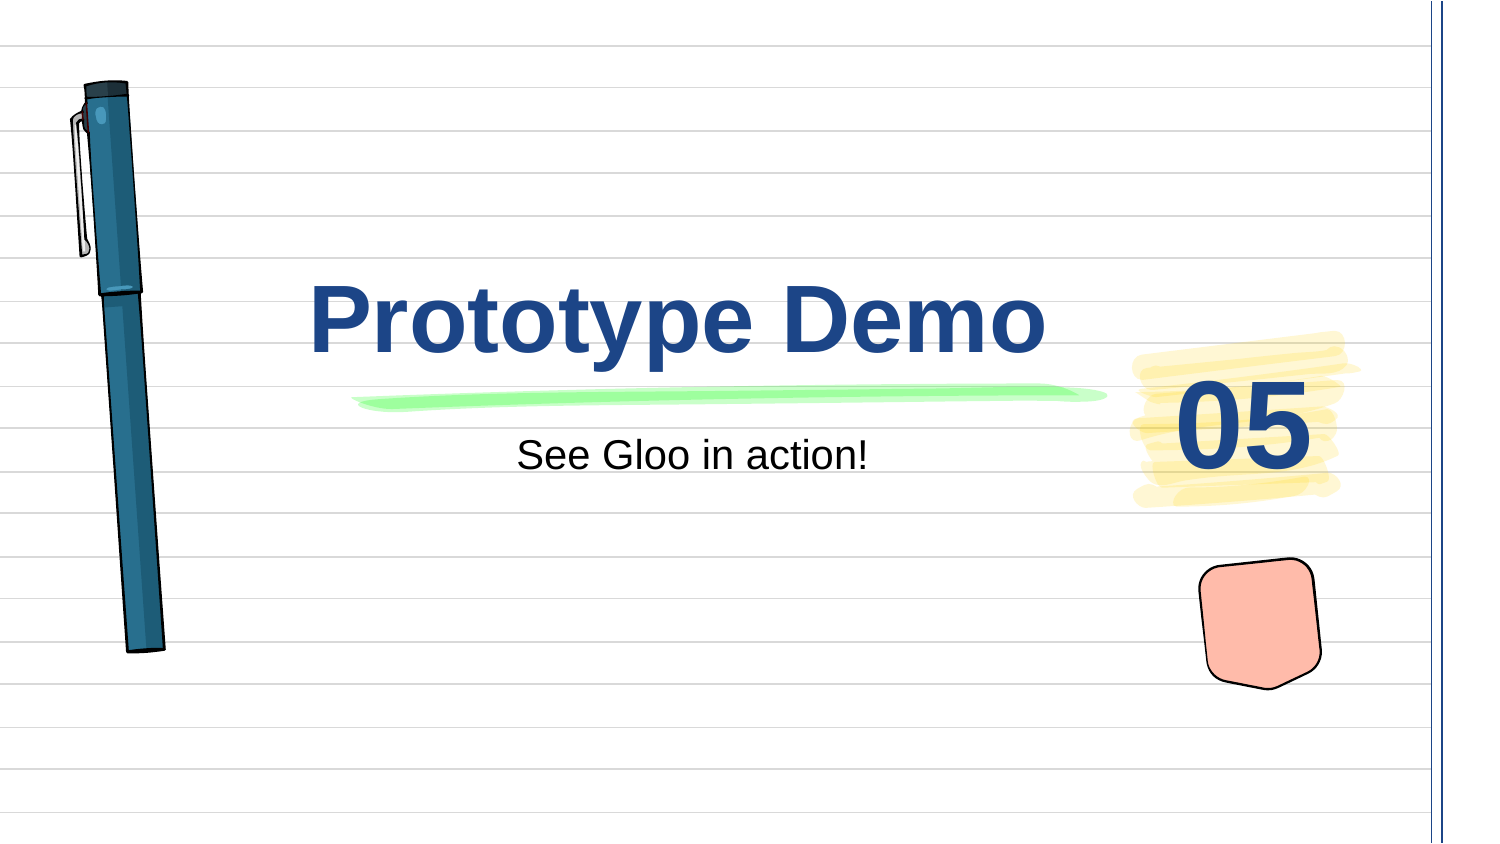

# Prototype Demo

05

See Gloo in action!